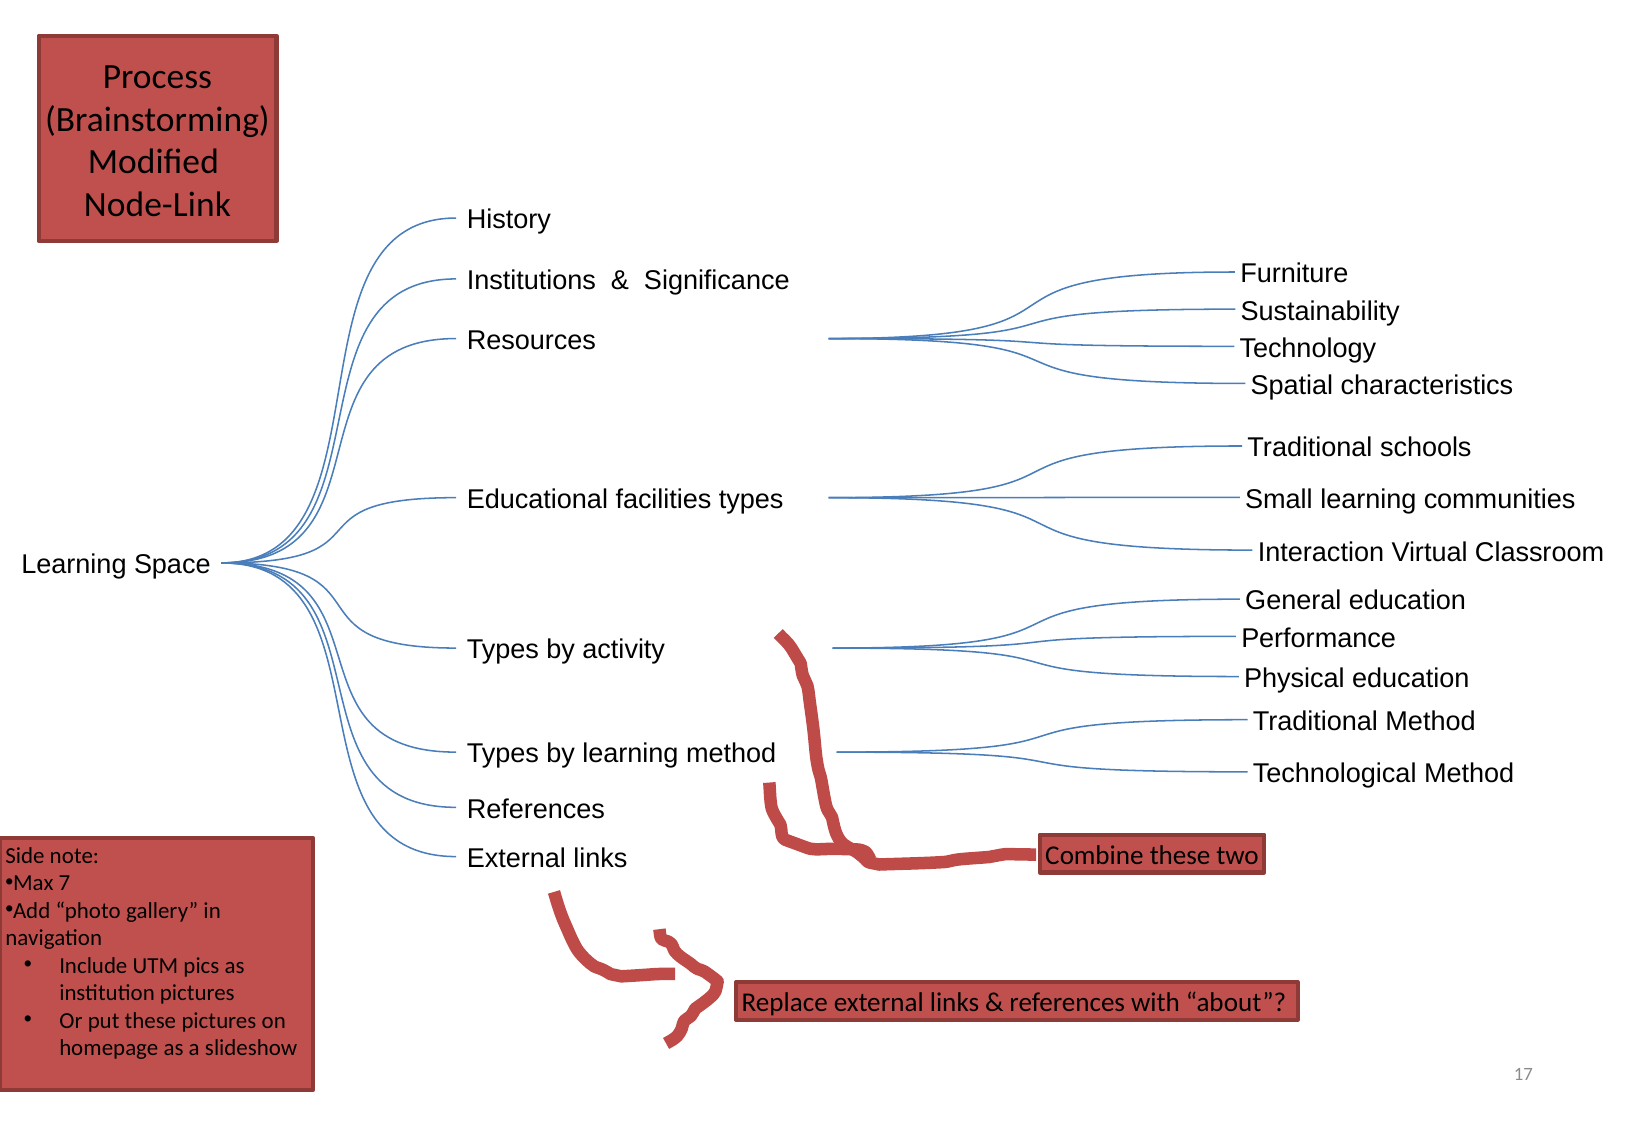

Process
(Brainstorming)
Modified
Node-Link
History
Furniture
Institutions  &  Significance
Sustainability
Resources
Technology
Spatial characteristics
Traditional schools
Educational facilities types
Small learning communities
Interaction Virtual Classroom
Learning Space
General education
Performance
Types by activity

Physical education
Traditional Method
Types by learning method
Technological Method

References
Combine these two
External links
Side note:
Max 7
Add “photo gallery” in navigation
Include UTM pics as institution pictures
Or put these pictures on homepage as a slideshow

Replace external links & references with “about”?
17